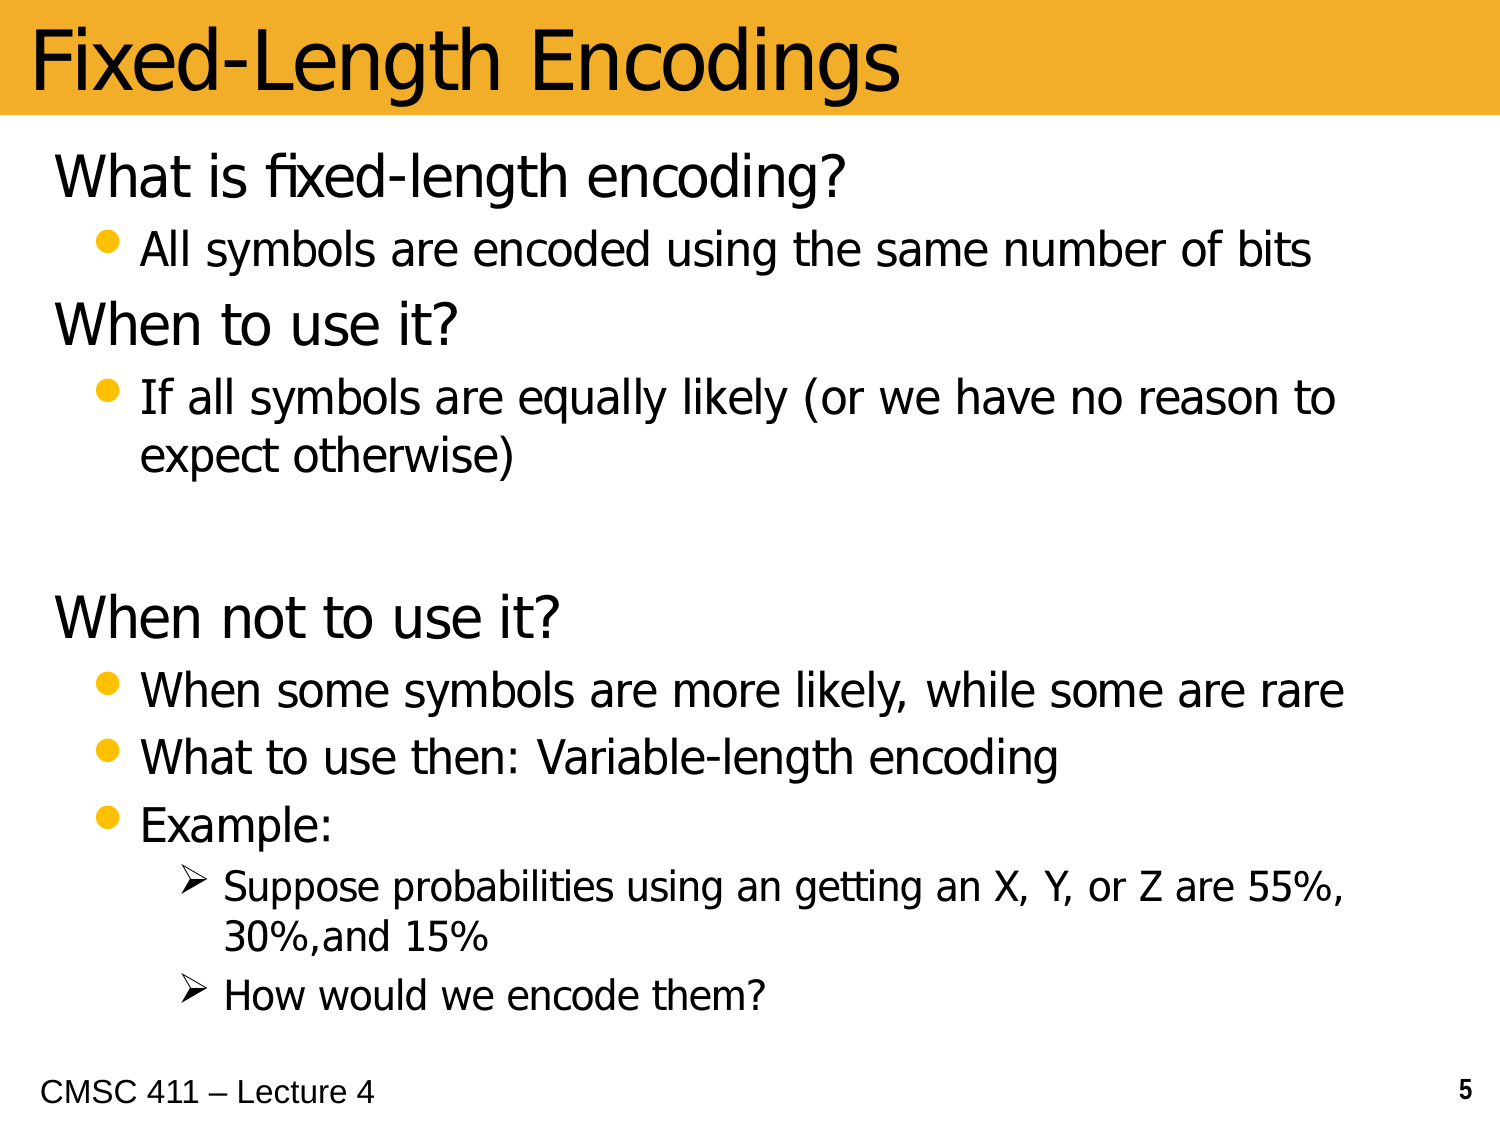

# Fixed-Length Encodings
What is fixed-length encoding?
All symbols are encoded using the same number of bits
When to use it?
If all symbols are equally likely (or we have no reason to expect otherwise)

When not to use it?
When some symbols are more likely, while some are rare
What to use then: Variable-length encoding
Example:
Suppose probabilities using an getting an X, Y, or Z are 55%, 30%,and 15%
How would we encode them?
5